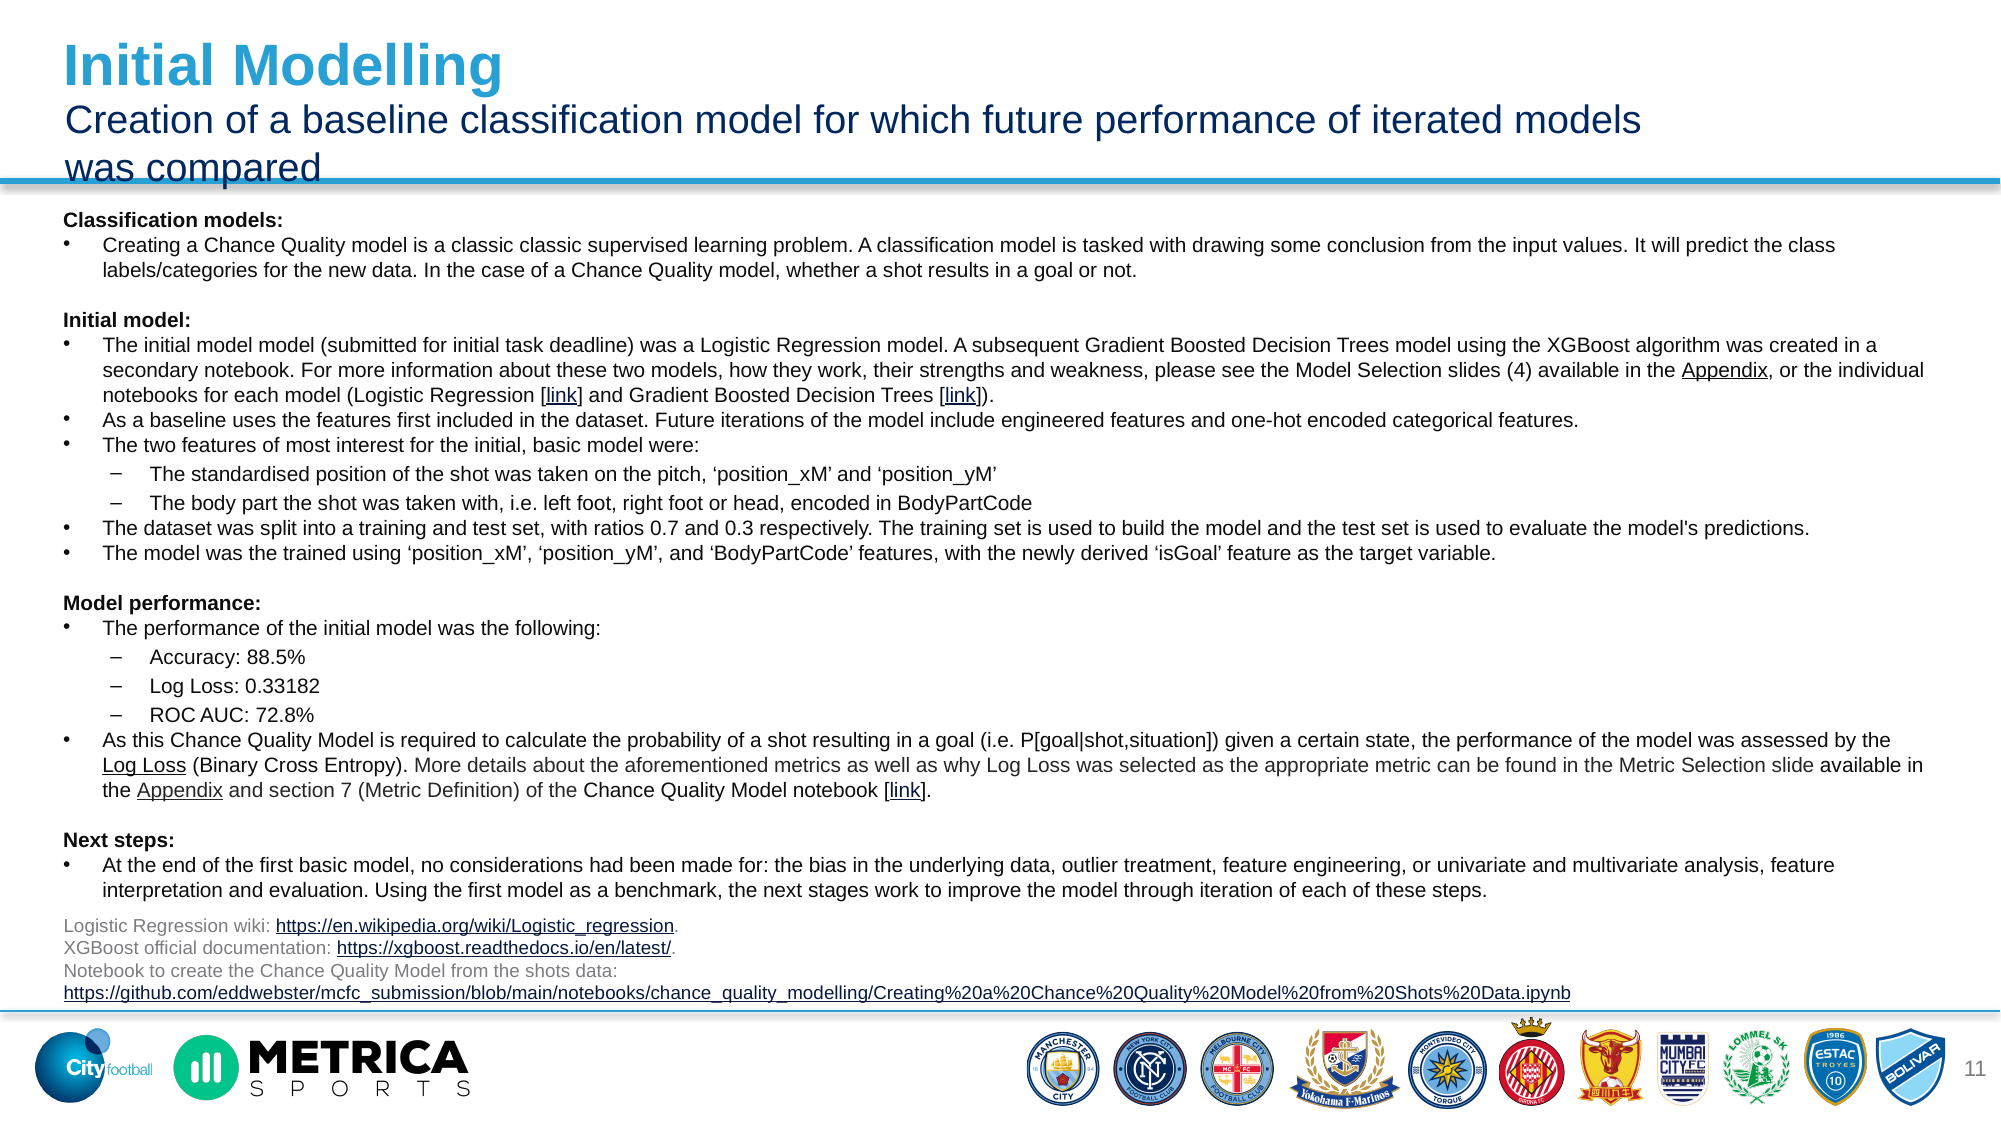

Initial Modelling
Creation of a baseline classification model for which future performance of iterated models was compared
Classification models:
Creating a Chance Quality model is a classic classic supervised learning problem. A classification model is tasked with drawing some conclusion from the input values. It will predict the class labels/categories for the new data. In the case of a Chance Quality model, whether a shot results in a goal or not.

Initial model:
The initial model model (submitted for initial task deadline) was a Logistic Regression model. A subsequent Gradient Boosted Decision Trees model using the XGBoost algorithm was created in a secondary notebook. For more information about these two models, how they work, their strengths and weakness, please see the Model Selection slides (4) available in the Appendix, or the individual notebooks for each model (Logistic Regression [link] and Gradient Boosted Decision Trees [link]).
As a baseline uses the features first included in the dataset. Future iterations of the model include engineered features and one-hot encoded categorical features.
The two features of most interest for the initial, basic model were:
The standardised position of the shot was taken on the pitch, ‘position_xM’ and ‘position_yM’
The body part the shot was taken with, i.e. left foot, right foot or head, encoded in BodyPartCode
The dataset was split into a training and test set, with ratios 0.7 and 0.3 respectively. The training set is used to build the model and the test set is used to evaluate the model's predictions.
The model was the trained using ‘position_xM’, ‘position_yM’, and ‘BodyPartCode’ features, with the newly derived ‘isGoal’ feature as the target variable.

Model performance:
The performance of the initial model was the following:
Accuracy: 88.5%
Log Loss: 0.33182
ROC AUC: 72.8%
As this Chance Quality Model is required to calculate the probability of a shot resulting in a goal (i.e. P[goal|shot,situation]) given a certain state, the performance of the model was assessed by the Log Loss (Binary Cross Entropy). More details about the aforementioned metrics as well as why Log Loss was selected as the appropriate metric can be found in the Metric Selection slide available in the Appendix and section 7 (Metric Definition) of the Chance Quality Model notebook [link].

Next steps:
At the end of the first basic model, no considerations had been made for: the bias in the underlying data, outlier treatment, feature engineering, or univariate and multivariate analysis, feature interpretation and evaluation. Using the first model as a benchmark, the next stages work to improve the model through iteration of each of these steps.
Logistic Regression wiki: https://en.wikipedia.org/wiki/Logistic_regression.
XGBoost official documentation: https://xgboost.readthedocs.io/en/latest/.
Notebook to create the Chance Quality Model from the shots data: https://github.com/eddwebster/mcfc_submission/blob/main/notebooks/chance_quality_modelling/Creating%20a%20Chance%20Quality%20Model%20from%20Shots%20Data.ipynb
11